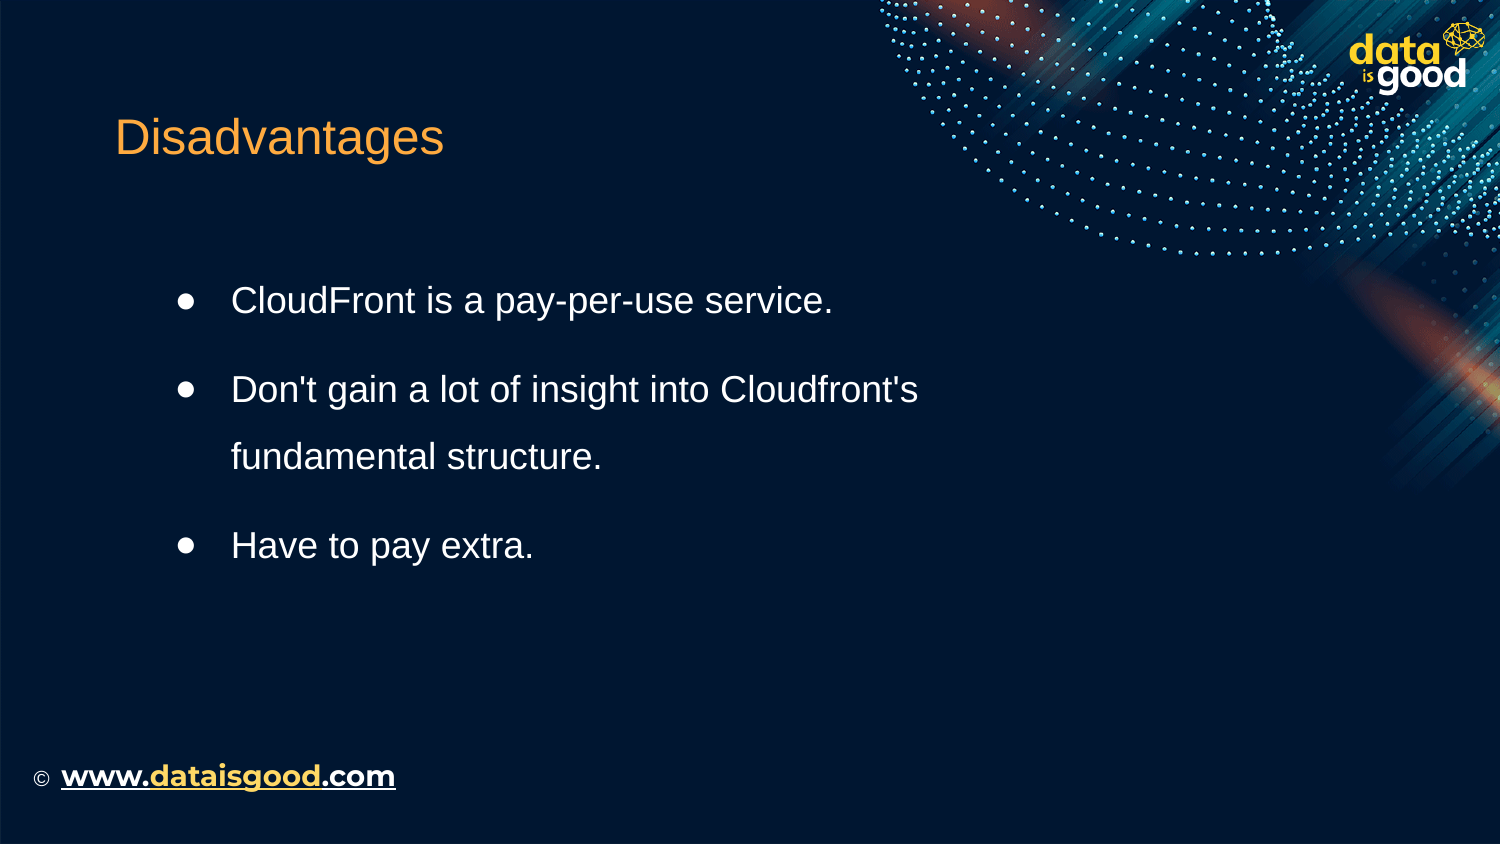

# Disadvantages
CloudFront is a pay-per-use service.
Don't gain a lot of insight into Cloudfront's fundamental structure.
Have to pay extra.